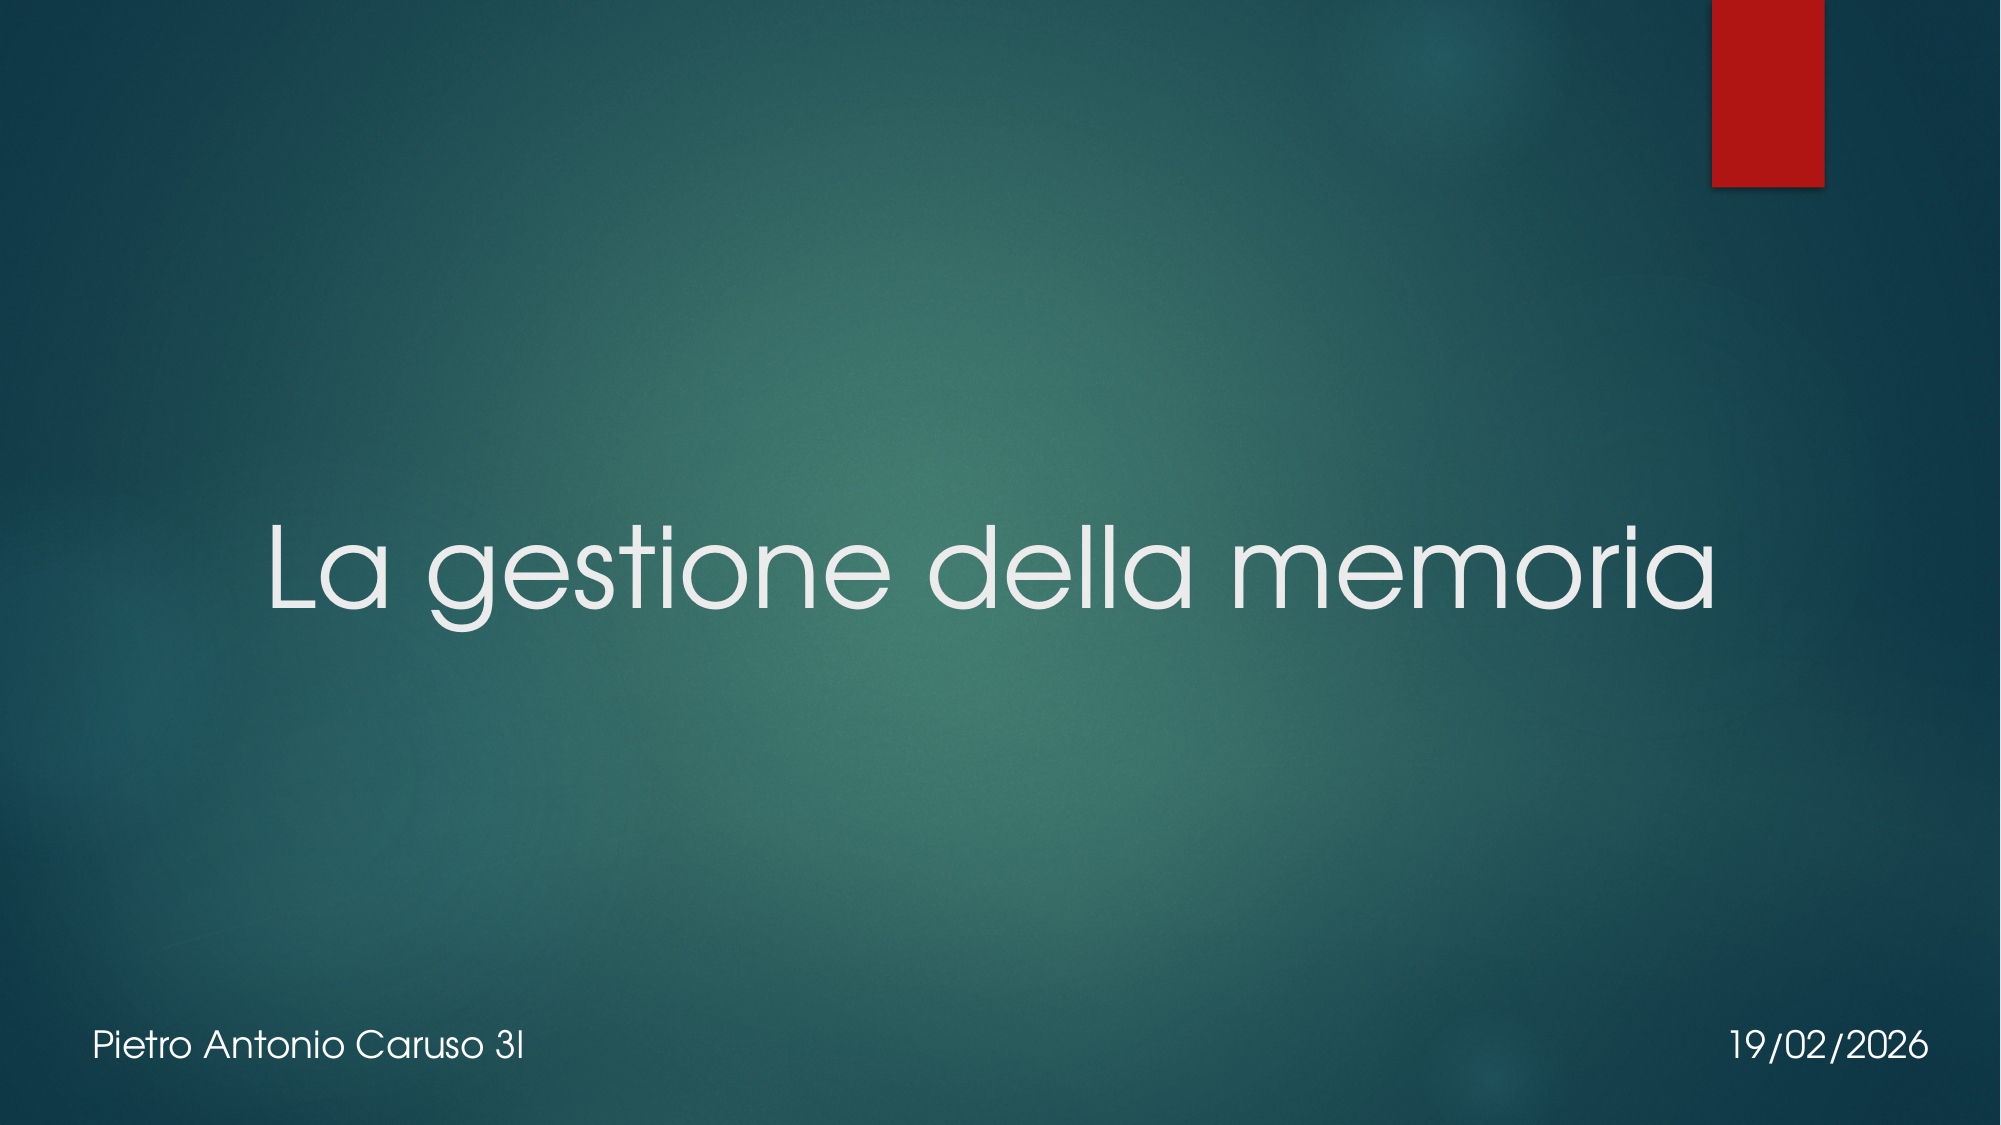

# La gestione della memoria
Pietro Antonio Caruso 3I
19/02/2026